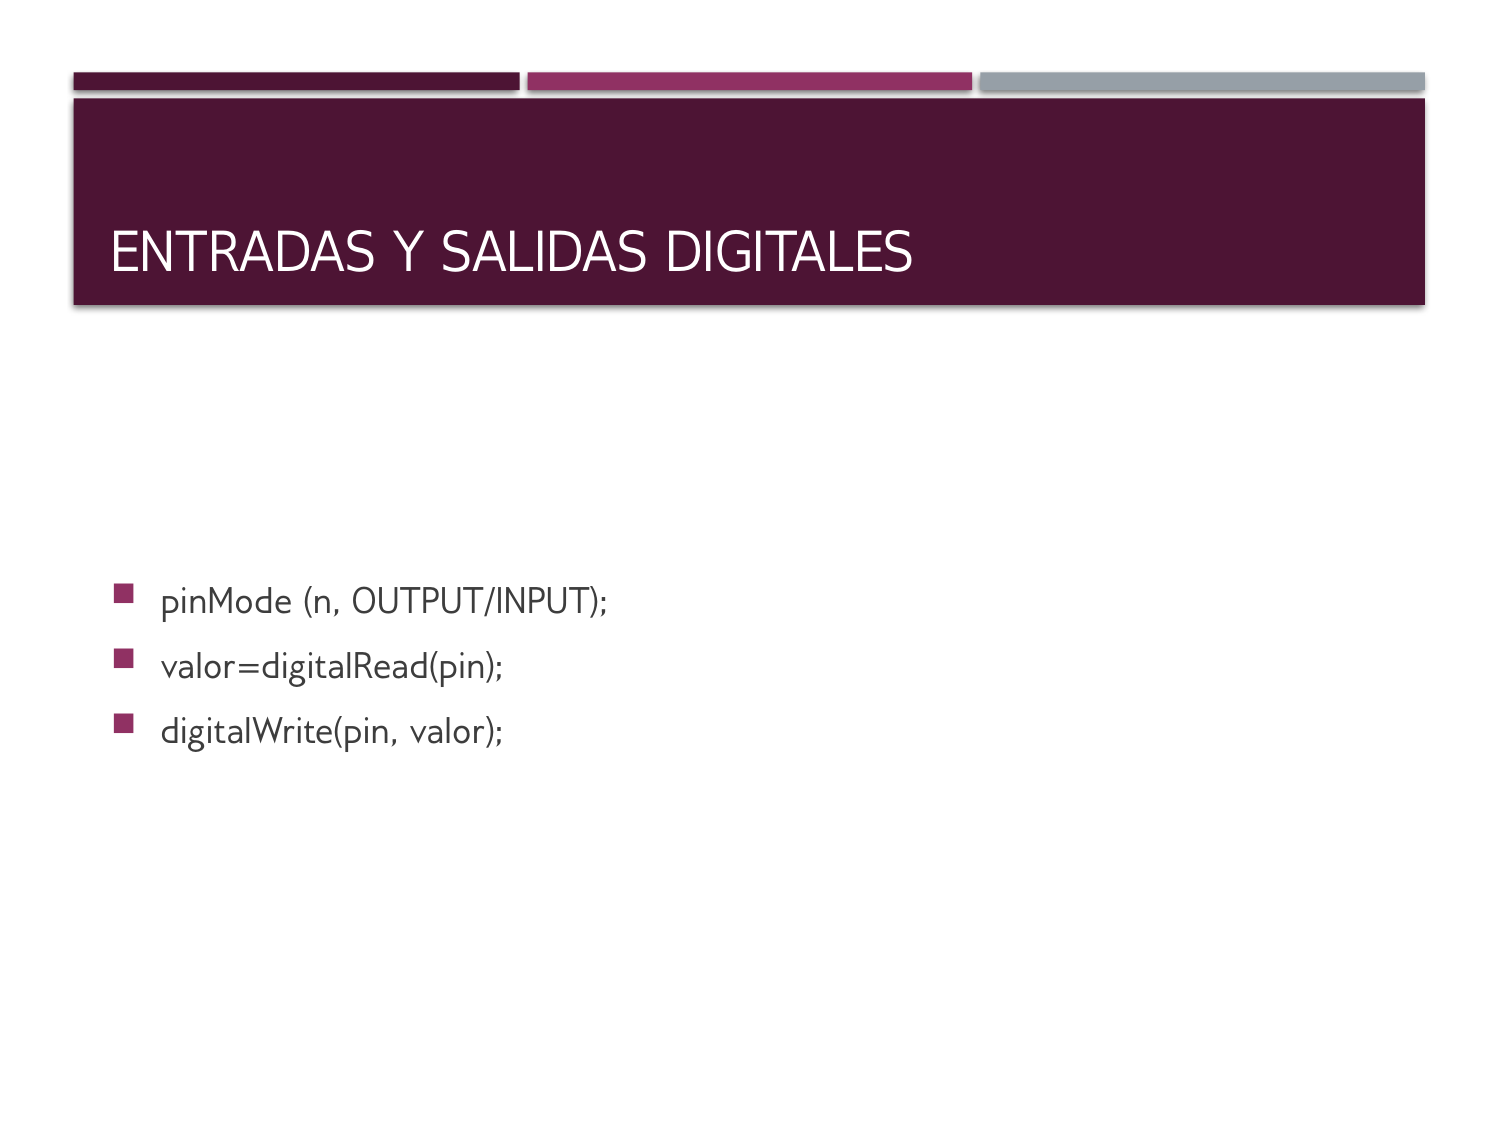

# Entradas y salidas digitales
pinMode (n, OUTPUT/INPUT);
valor=digitalRead(pin);
digitalWrite(pin, valor);